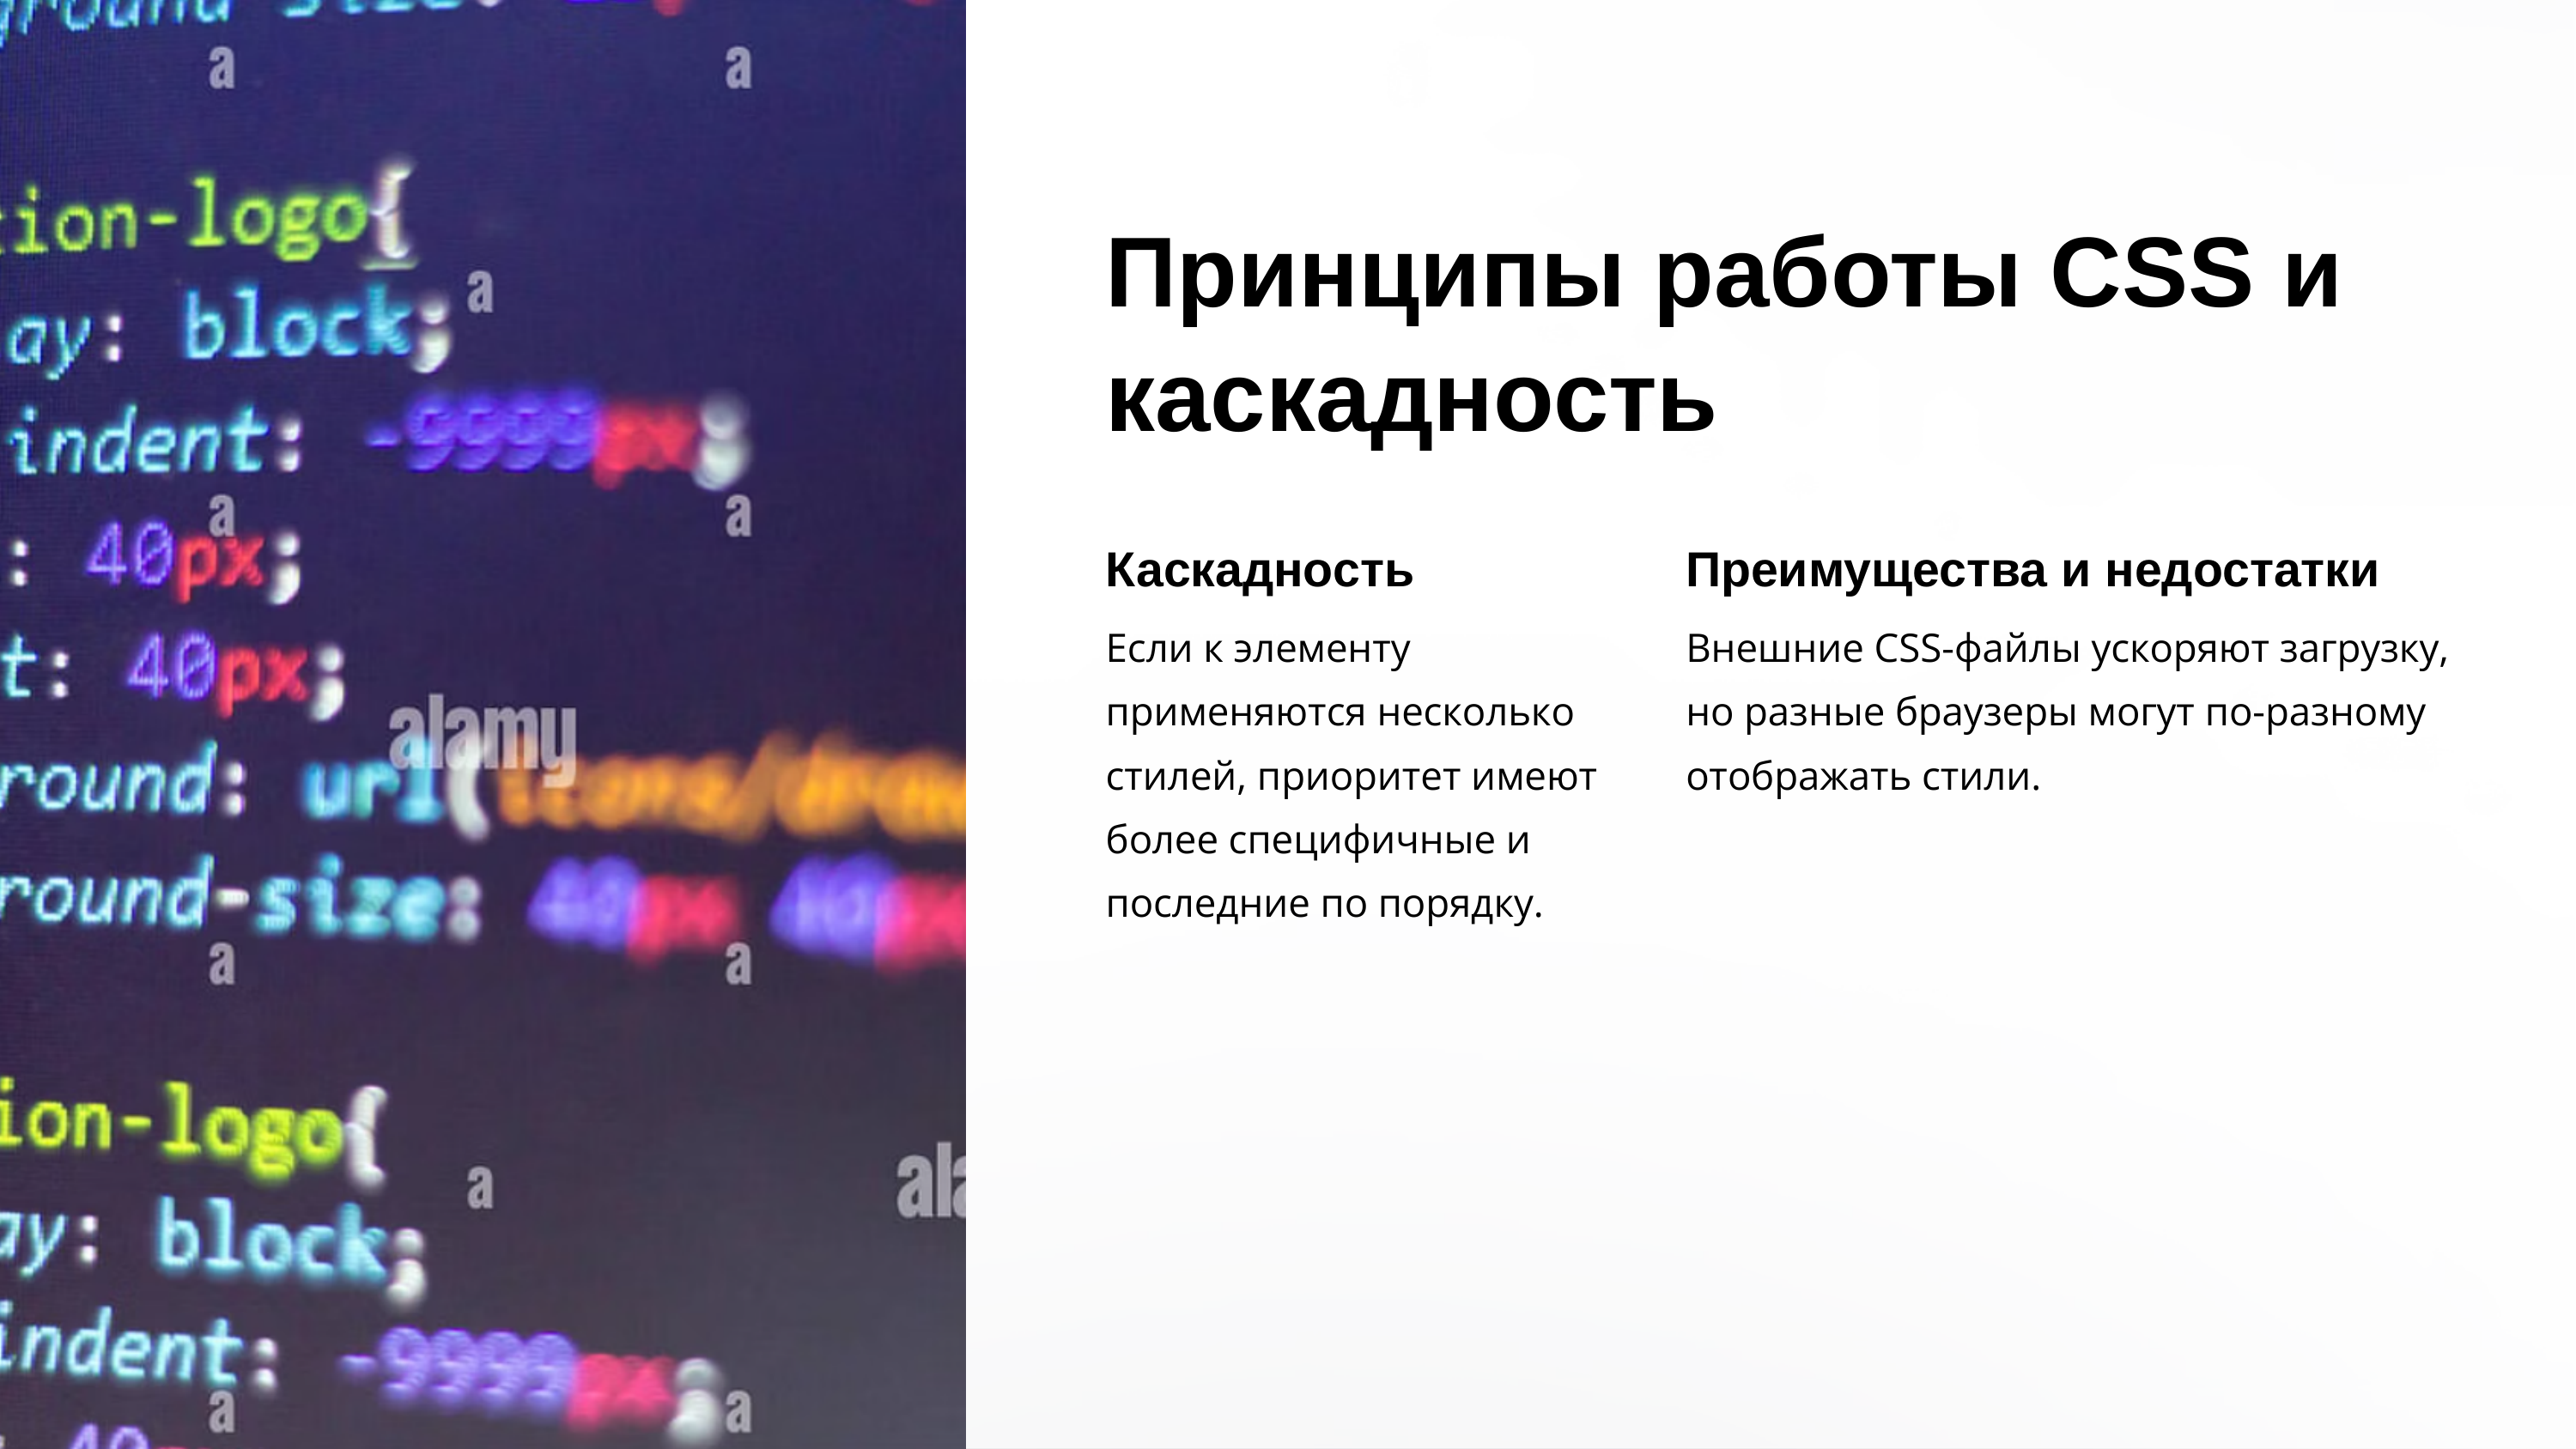

Принципы работы CSS и каскадность

Каскадность

Преимущества и недостатки

Если к элементу применяются несколько стилей, приоритет имеют более специфичные и последние по порядку.

Внешние CSS-файлы ускоряют загрузку, но разные браузеры могут по-разному отображать стили.